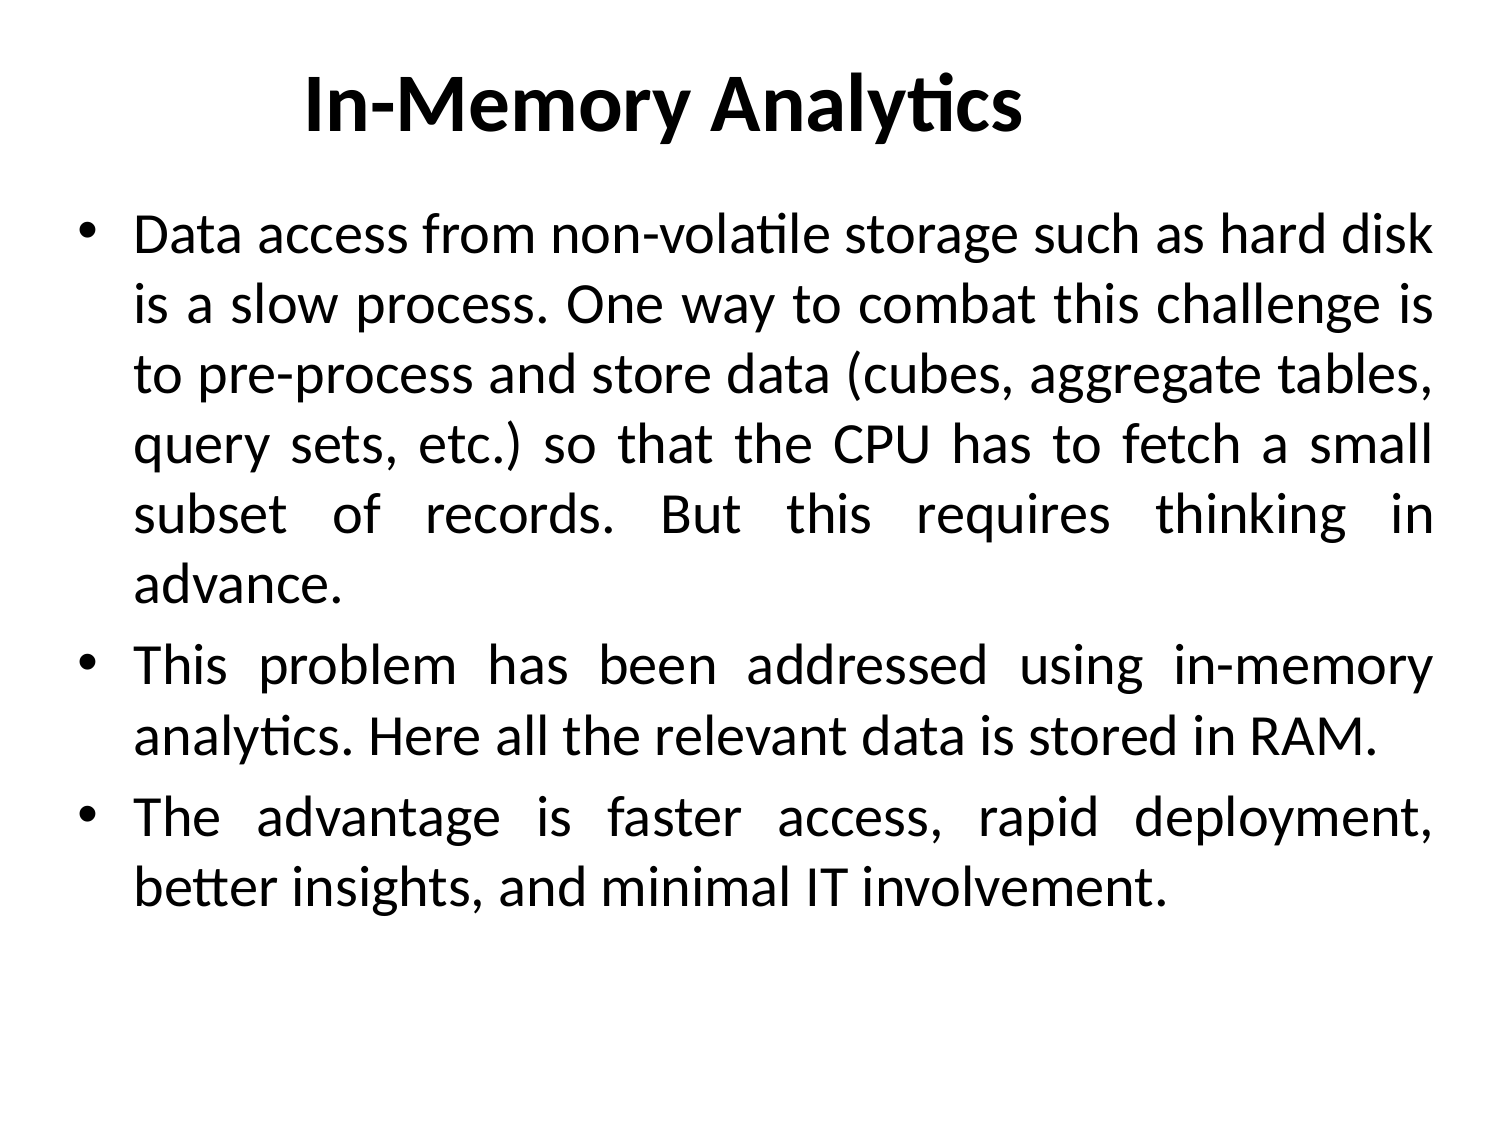

# In-Memory Analytics
Data access from non-volatile storage such as hard disk is a slow process. One way to combat this challenge is to pre-process and store data (cubes, aggregate tables, query sets, etc.) so that the CPU has to fetch a small subset of records. But this requires thinking in advance.
This problem has been addressed using in-memory analytics. Here all the relevant data is stored in RAM.
The advantage is faster access, rapid deployment, better insights, and minimal IT involvement.